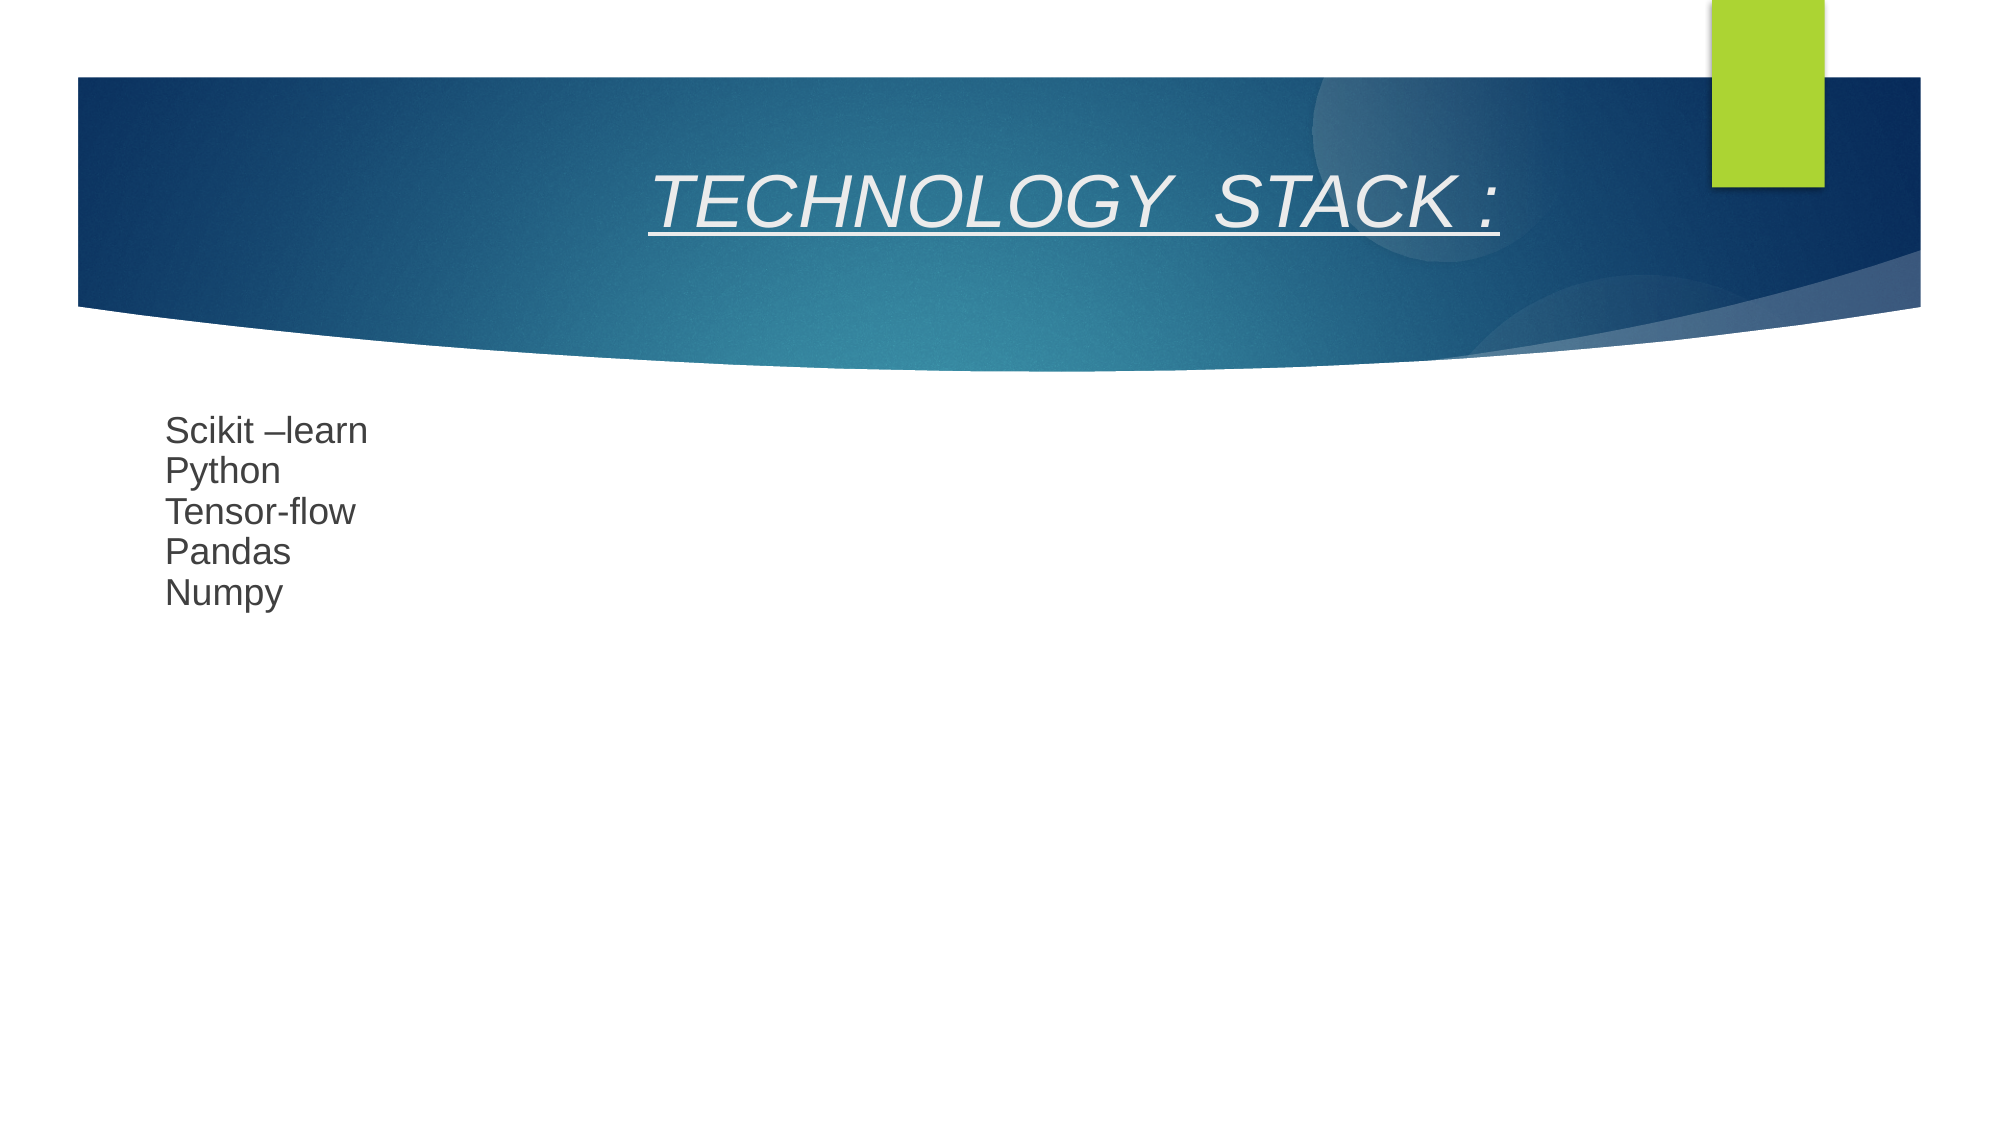

TECHNOLOGY  STACK :

Scikit –learn
Python
Tensor-flow
Pandas
Numpy